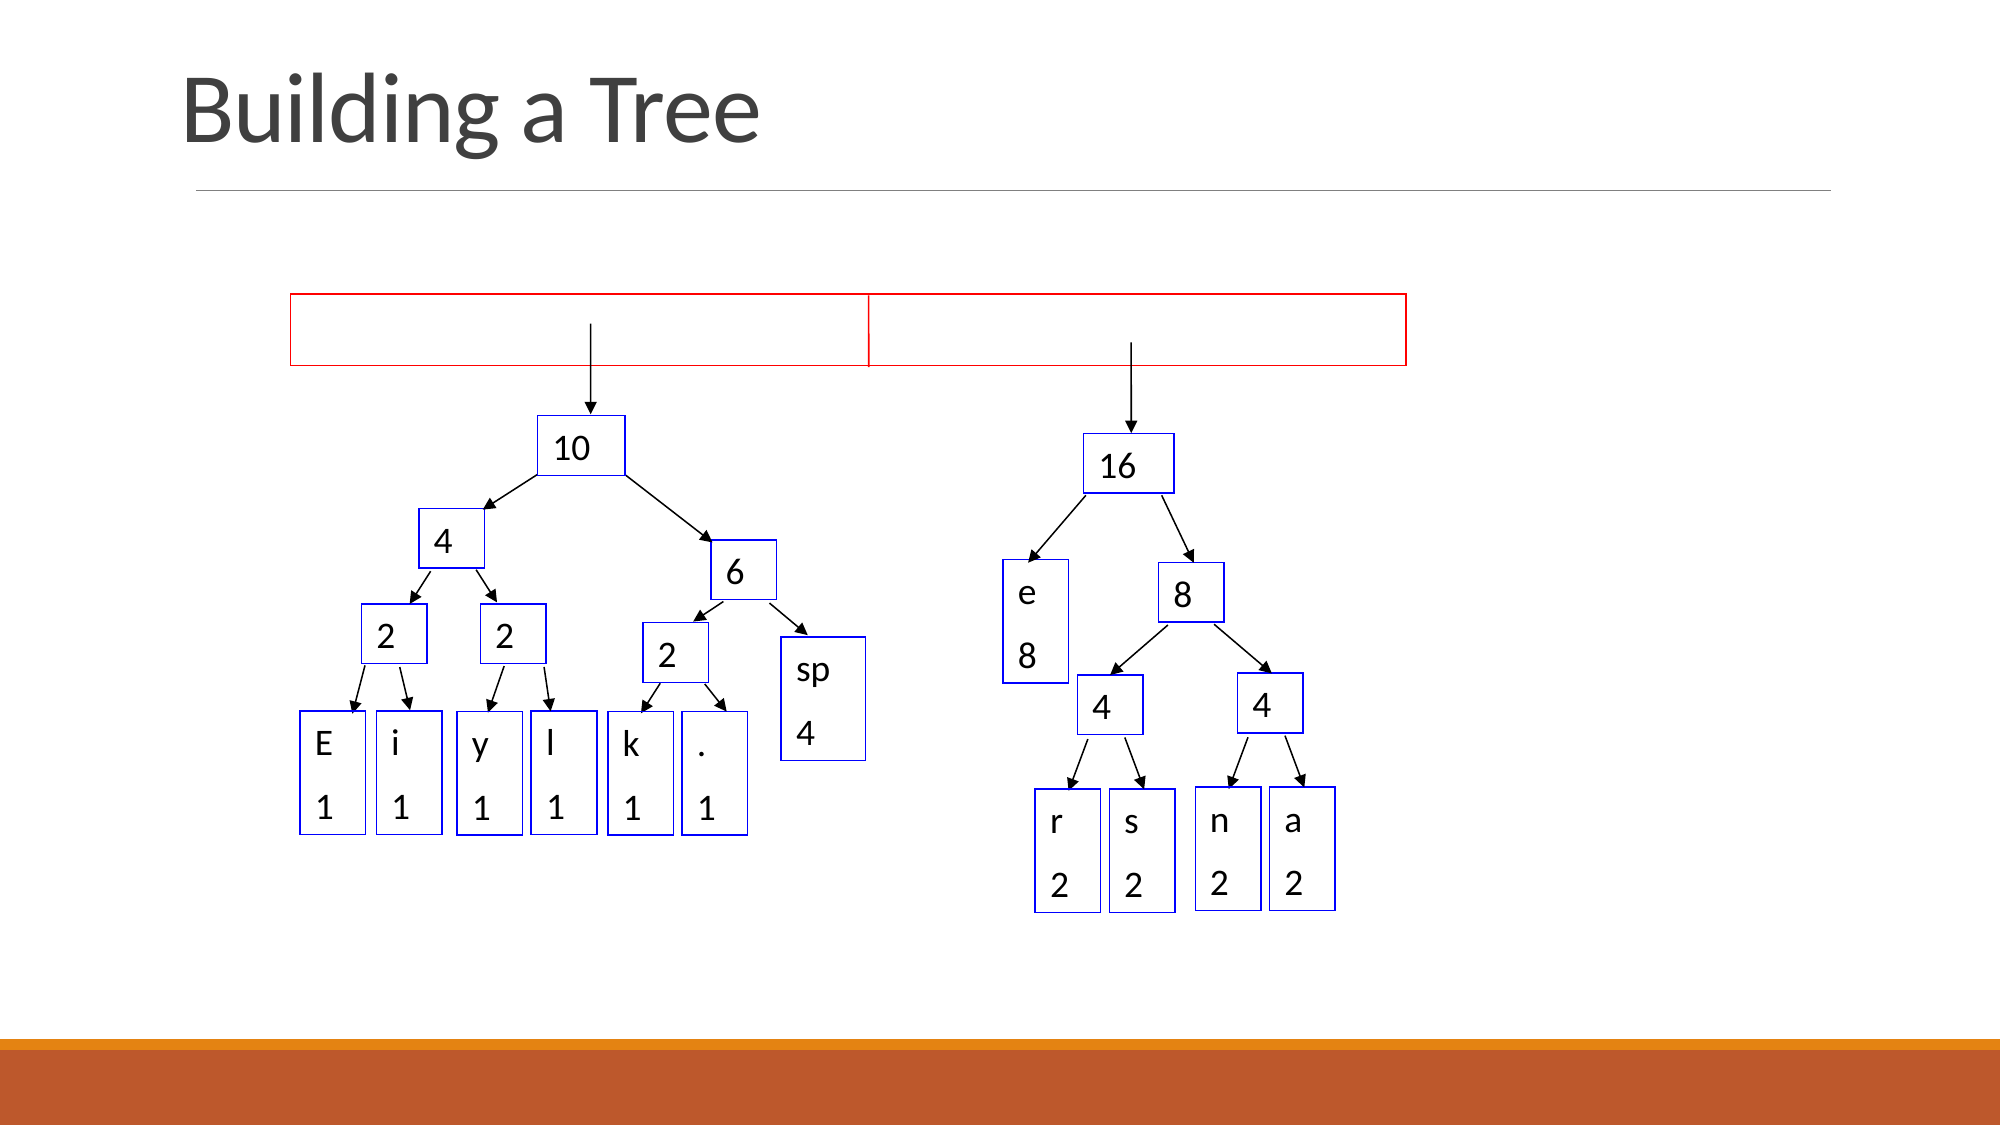

# Building a Tree

10
16

4
6
e
8
8

2
2
2

sp
4

4
4

E
1
i
1
l
1
y
1
k
1
.
1

n
2
a
2
r
2
s
2